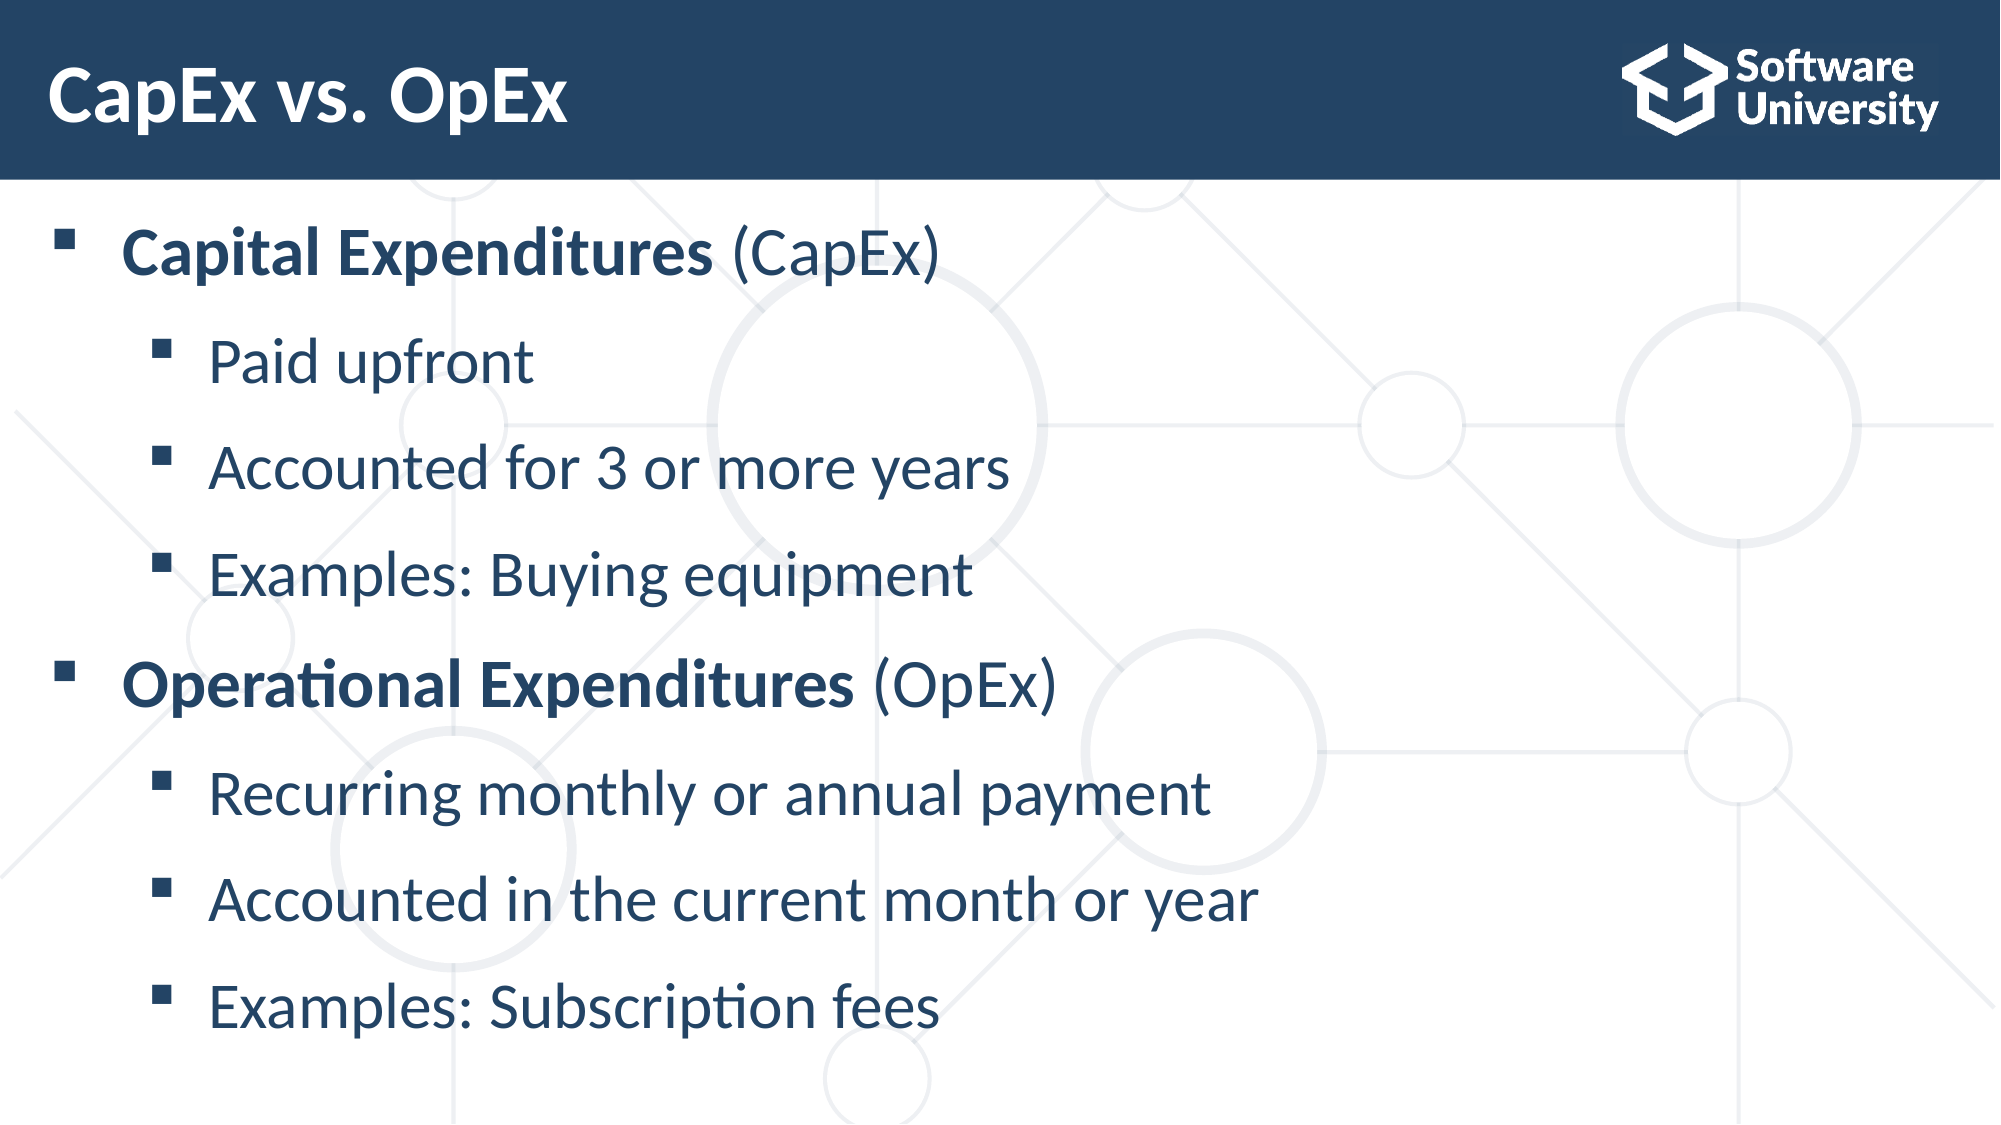

# CapEx vs. OpEx
Capital Expenditures (CapEx)
Paid upfront
Accounted for 3 or more years
Examples: Buying equipment
Operational Expenditures (OpEx)
Recurring monthly or annual payment
Accounted in the current month or year
Examples: Subscription fees